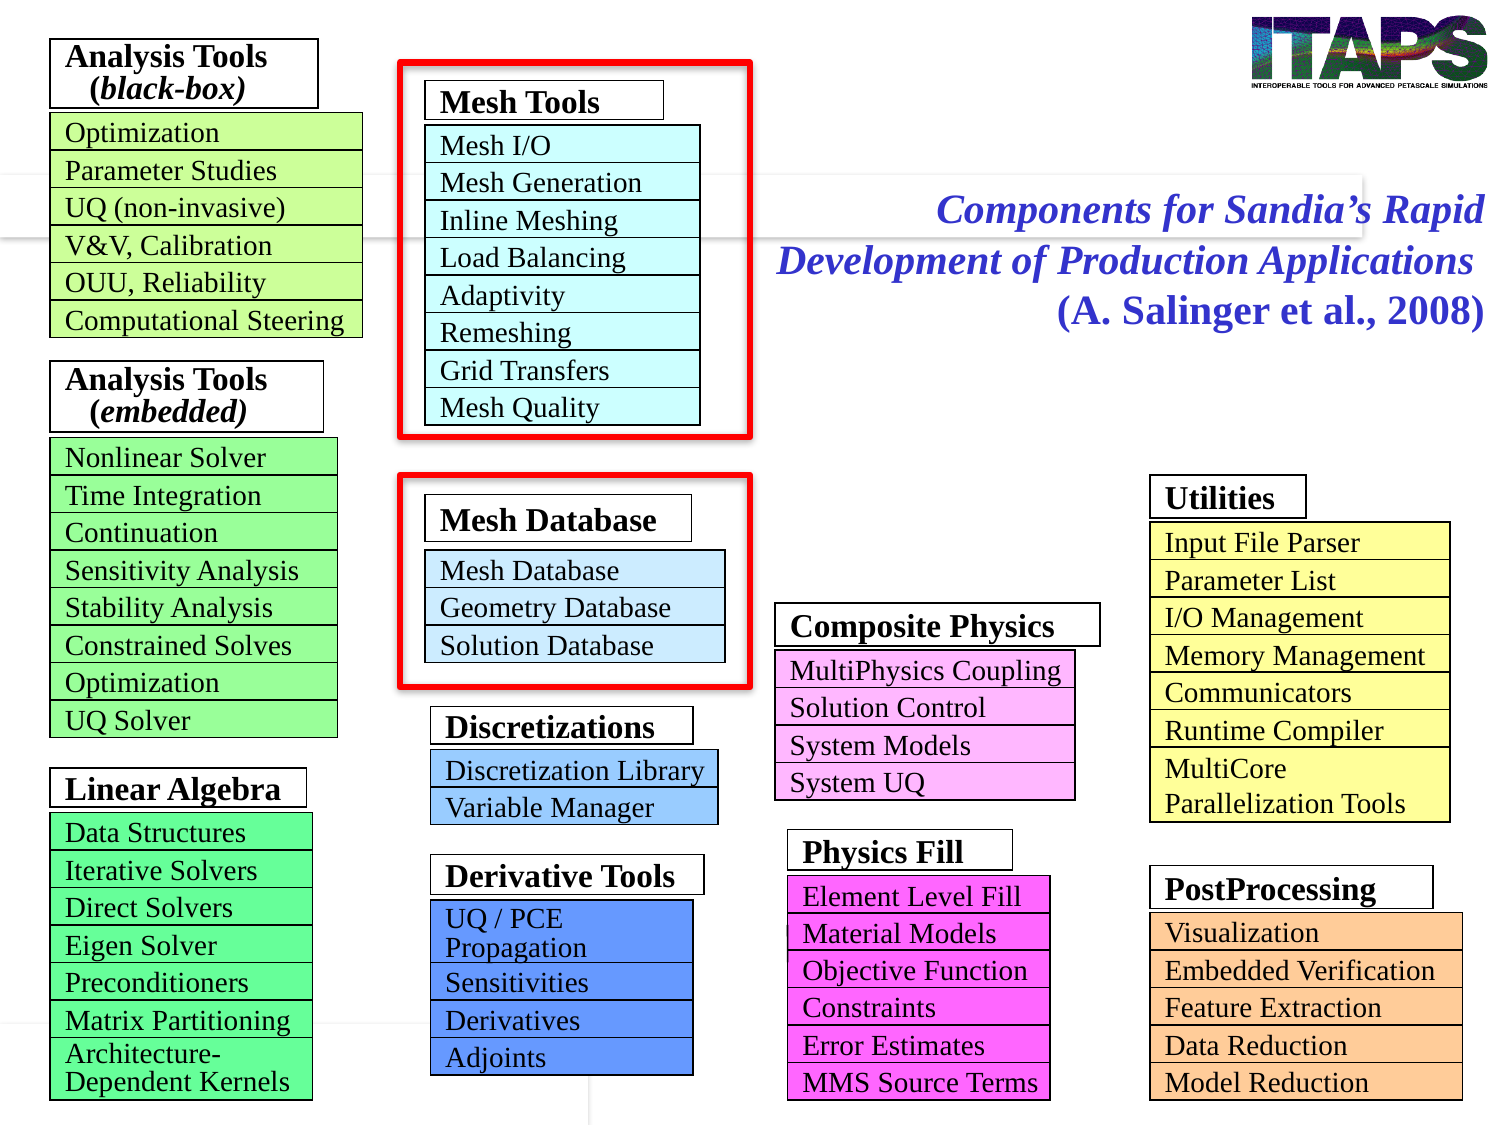

Analysis Tools
   (black-box)

Mesh Tools
Optimization
Mesh I/O
Parameter Studies
Mesh Generation

Components for Sandia’s Rapid Development of Production Applications
(A. Salinger et al., 2008)
UQ (non-invasive)
Inline Meshing
V&V, Calibration
Load Balancing
OUU, Reliability
Adaptivity
Computational Steering
Remeshing
Grid Transfers
Analysis Tools
   (embedded)
Mesh Quality
Nonlinear Solver
Time Integration
Utilities
Input File Parser
Parameter List
I/O Management
Memory Management
Communicators
Runtime Compiler
MultiCore
Parallelization Tools
Mesh Database
Continuation
Sensitivity Analysis
Mesh Database
Stability Analysis
Geometry Database
Composite Physics
MultiPhysics Coupling
Solution Control
System Models
System UQ
Constrained Solves
Solution Database
Optimization
UQ Solver
Discretizations
Discretization Library
Linear Algebra
Variable Manager
Data Structures
Physics Fill
Element Level Fill
Material Models

Objective Function
Constraints
Error Estimates
MMS Source Terms
Iterative Solvers
Derivative Tools
PostProcessing
Visualization
Embedded Verification
Feature Extraction
Data Reduction
Model Reduction
Direct Solvers
UQ / PCE
Propagation
Eigen Solver
Preconditioners
Sensitivities
Matrix Partitioning
Derivatives

Architecture-
Dependent Kernels
Adjoints